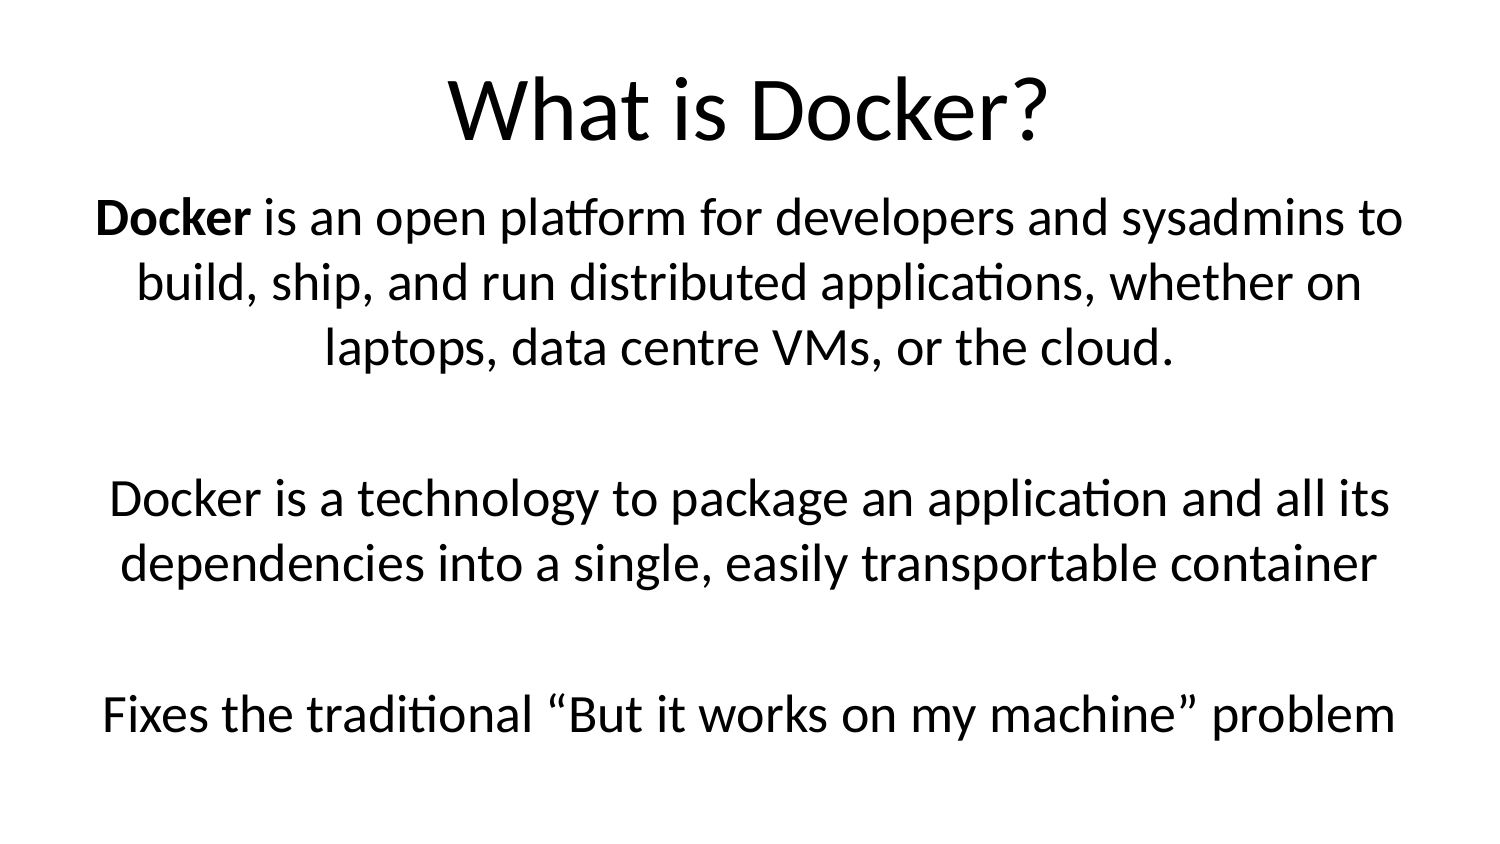

# What is Docker?
Docker is an open platform for developers and sysadmins to build, ship, and run distributed applications, whether on laptops, data centre VMs, or the cloud.

Docker is a technology to package an application and all its dependencies into a single, easily transportable container

Fixes the traditional “But it works on my machine” problem